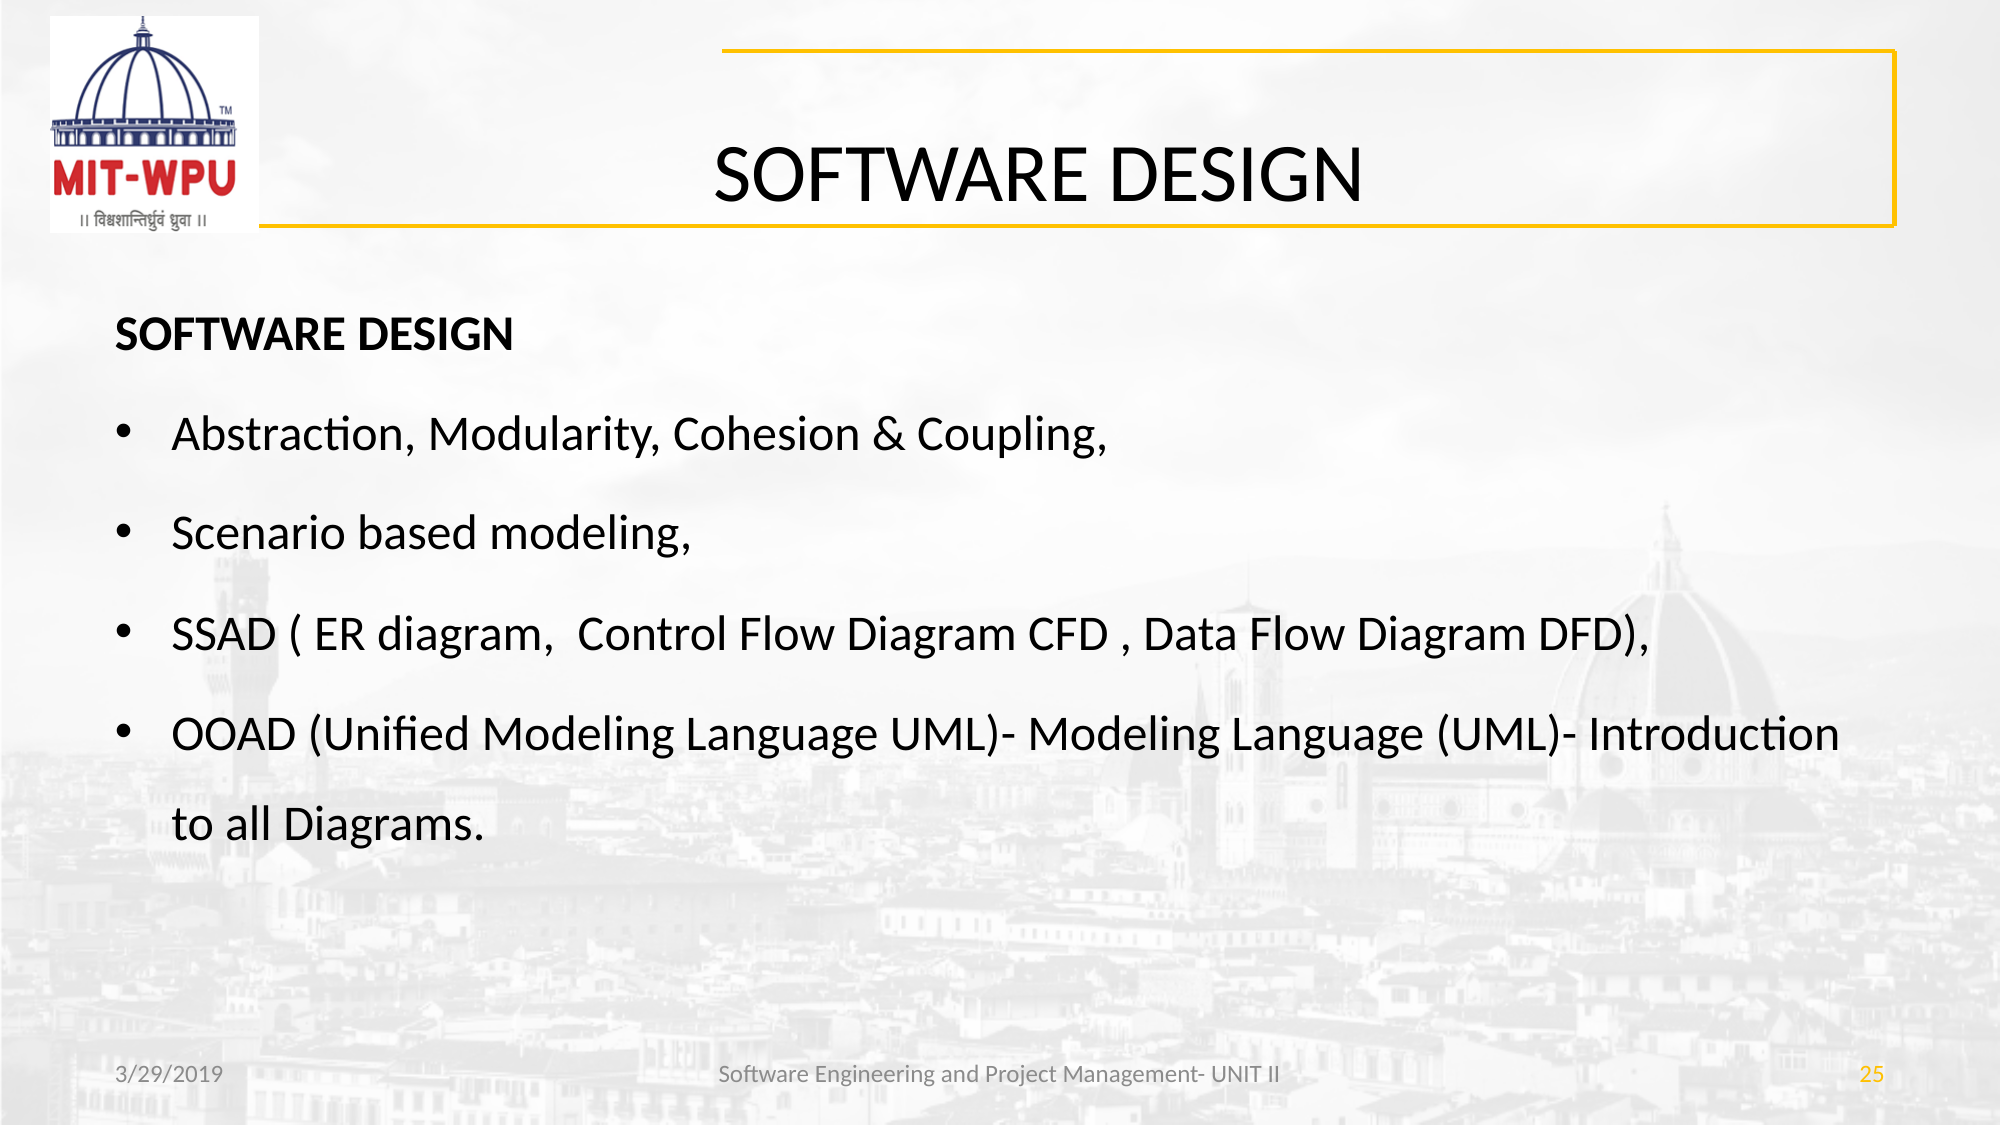

# SOFTWARE DESIGN
SOFTWARE DESIGN
Abstraction, Modularity, Cohesion & Coupling,
Scenario based modeling,
SSAD ( ER diagram,  Control Flow Diagram CFD , Data Flow Diagram DFD),
OOAD (Unified Modeling Language UML)- Modeling Language (UML)- Introduction to all Diagrams.
3/29/2019
Software Engineering and Project Management- UNIT II
25